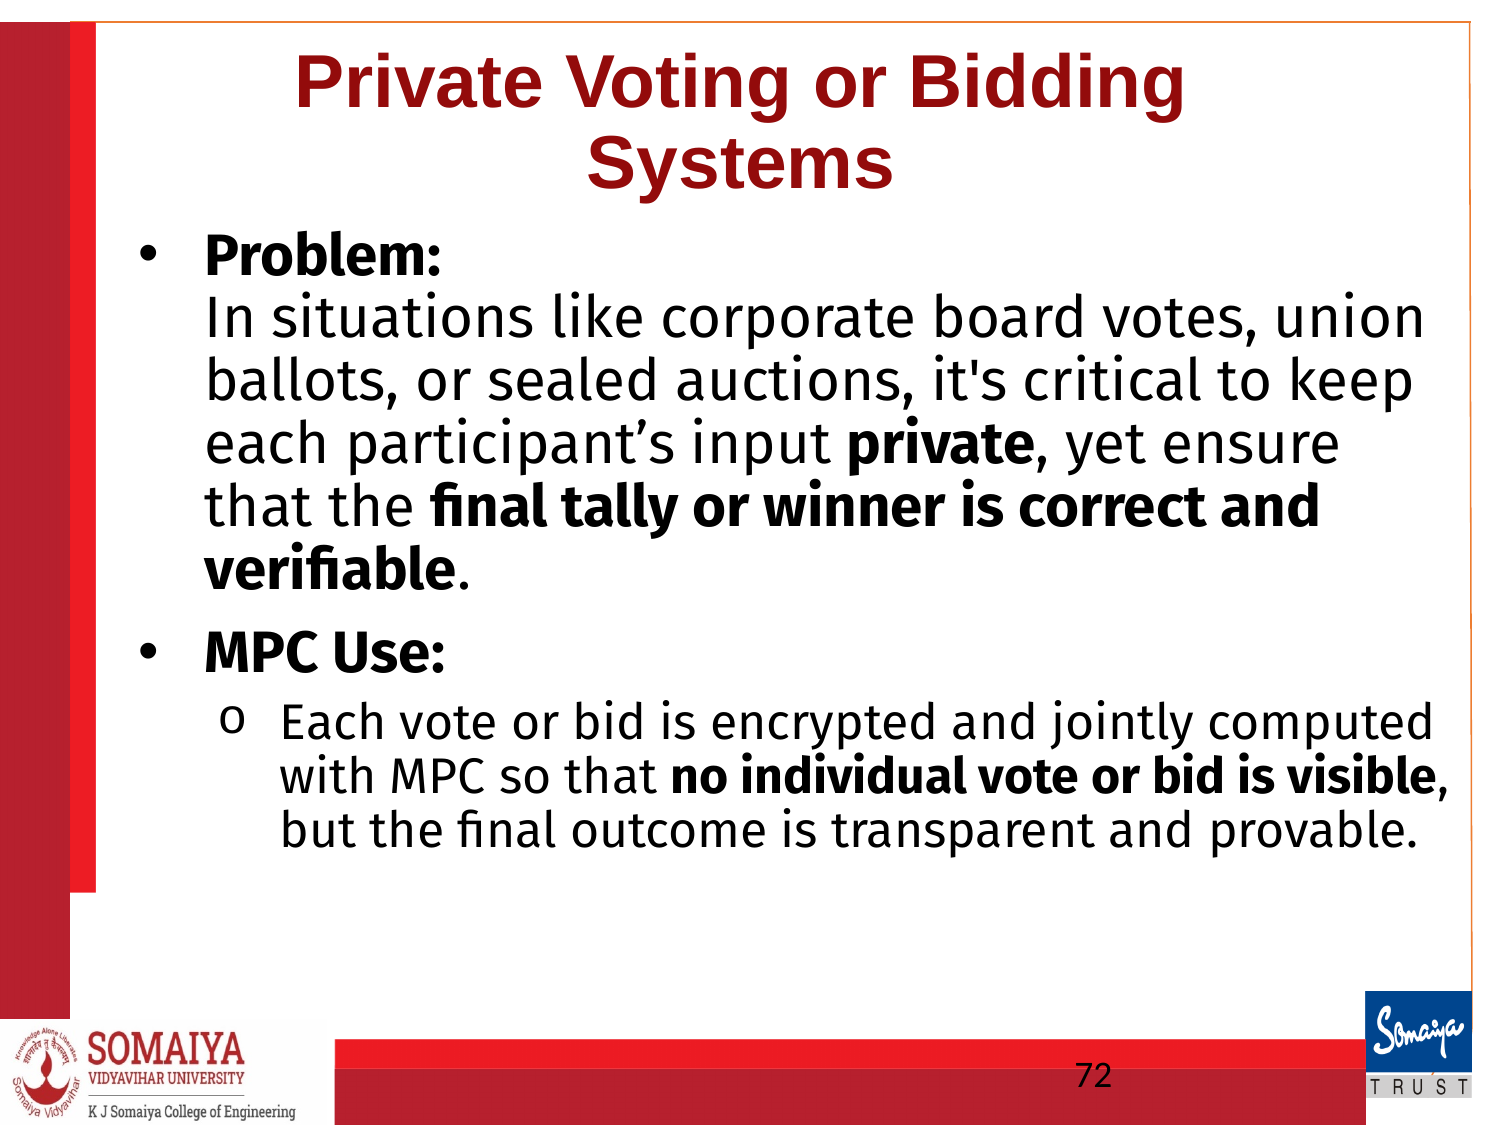

# Private Voting or Bidding Systems
Problem:
In situations like corporate board votes, union ballots, or sealed auctions, it's critical to keep each participant’s input private, yet ensure that the final tally or winner is correct and verifiable.
MPC Use:
Each vote or bid is encrypted and jointly computed with MPC so that no individual vote or bid is visible, but the final outcome is transparent and provable.

72